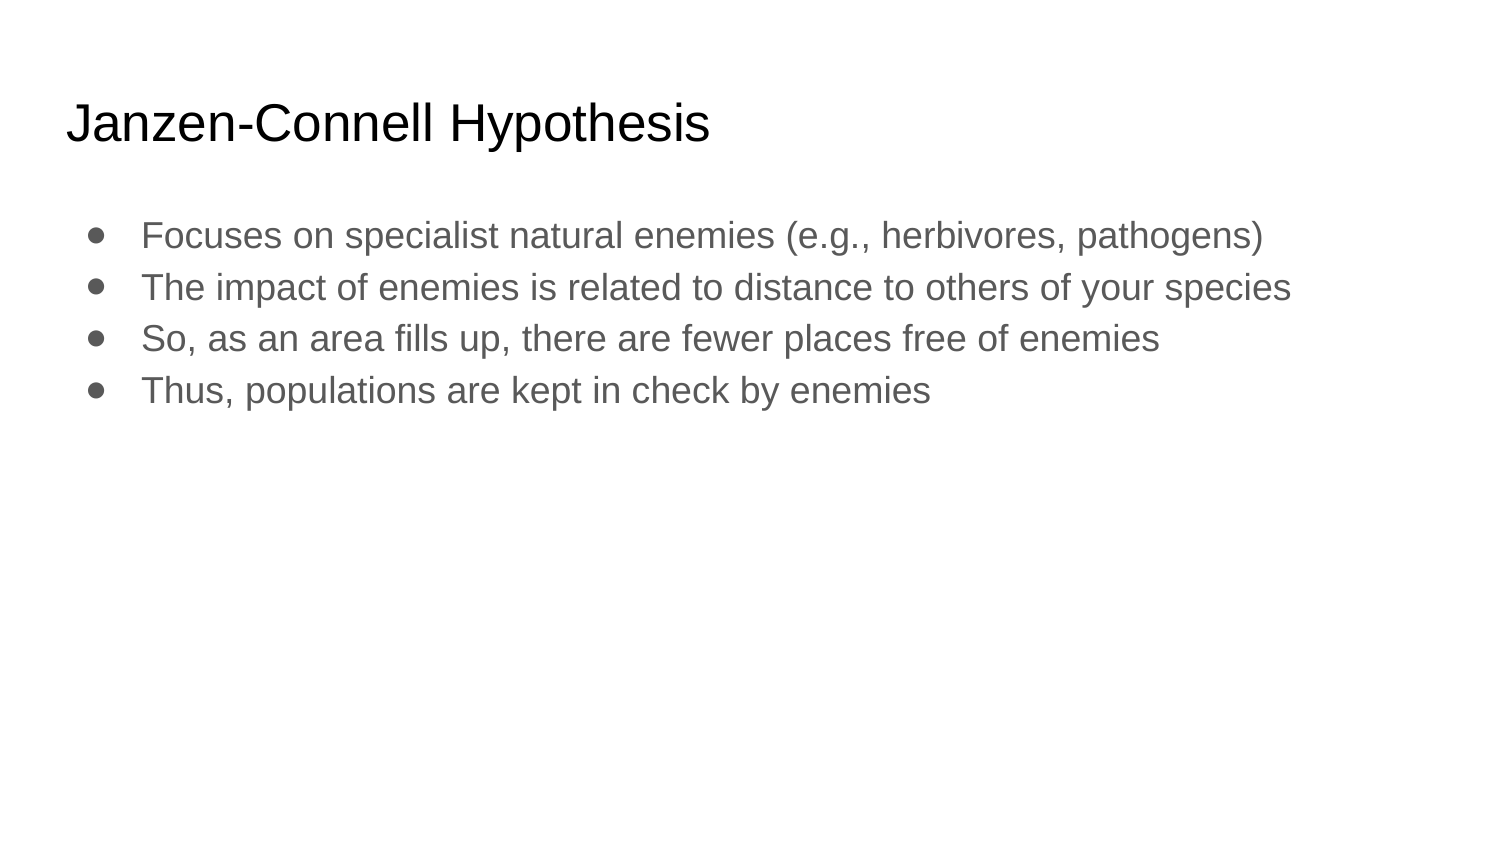

# Janzen-Connell Hypothesis
Focuses on specialist natural enemies (e.g., herbivores, pathogens)
The impact of enemies is related to distance to others of your species
So, as an area fills up, there are fewer places free of enemies
Thus, populations are kept in check by enemies